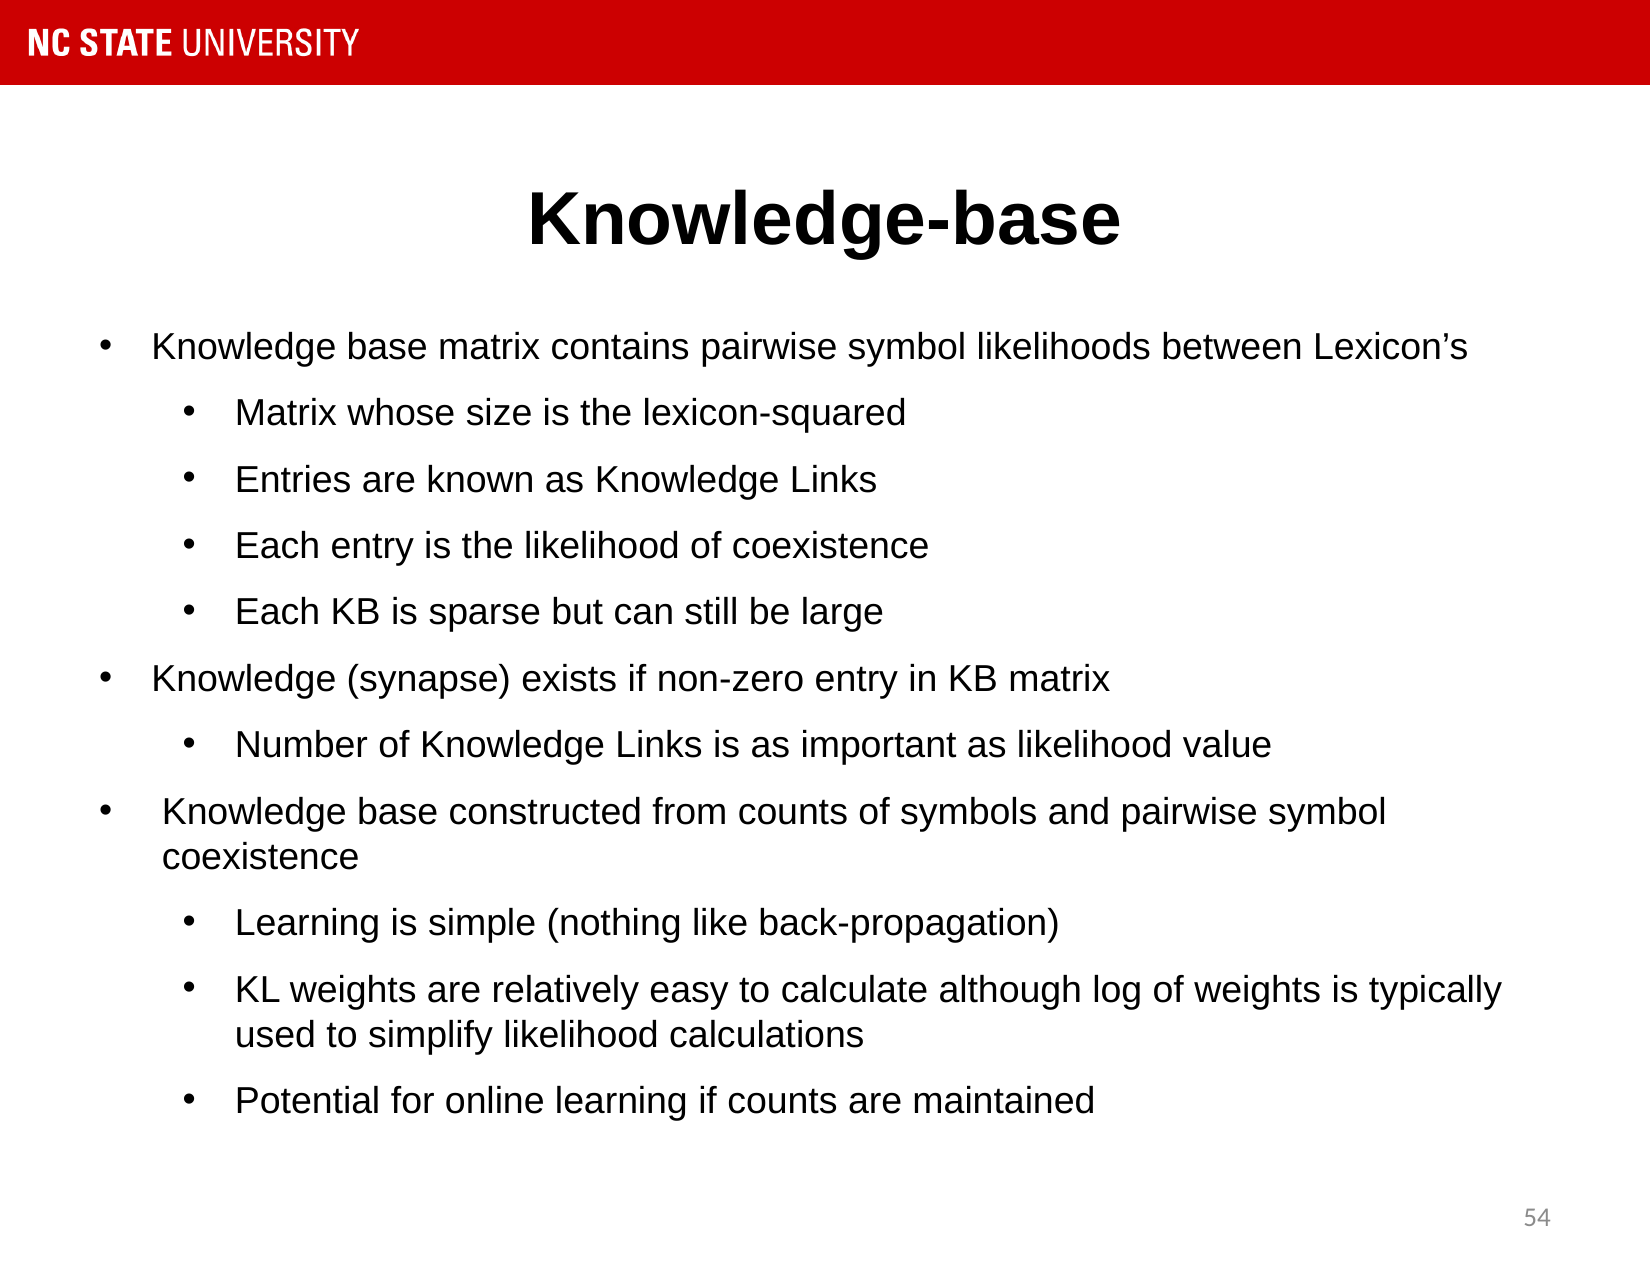

# Knowledge-base
Knowledge base matrix contains pairwise symbol likelihoods between Lexicon’s
Matrix whose size is the lexicon-squared
Entries are known as Knowledge Links
Each entry is the likelihood of coexistence
Each KB is sparse but can still be large
Knowledge (synapse) exists if non-zero entry in KB matrix
Number of Knowledge Links is as important as likelihood value
Knowledge base constructed from counts of symbols and pairwise symbol coexistence
Learning is simple (nothing like back-propagation)
KL weights are relatively easy to calculate although log of weights is typically used to simplify likelihood calculations
Potential for online learning if counts are maintained

54